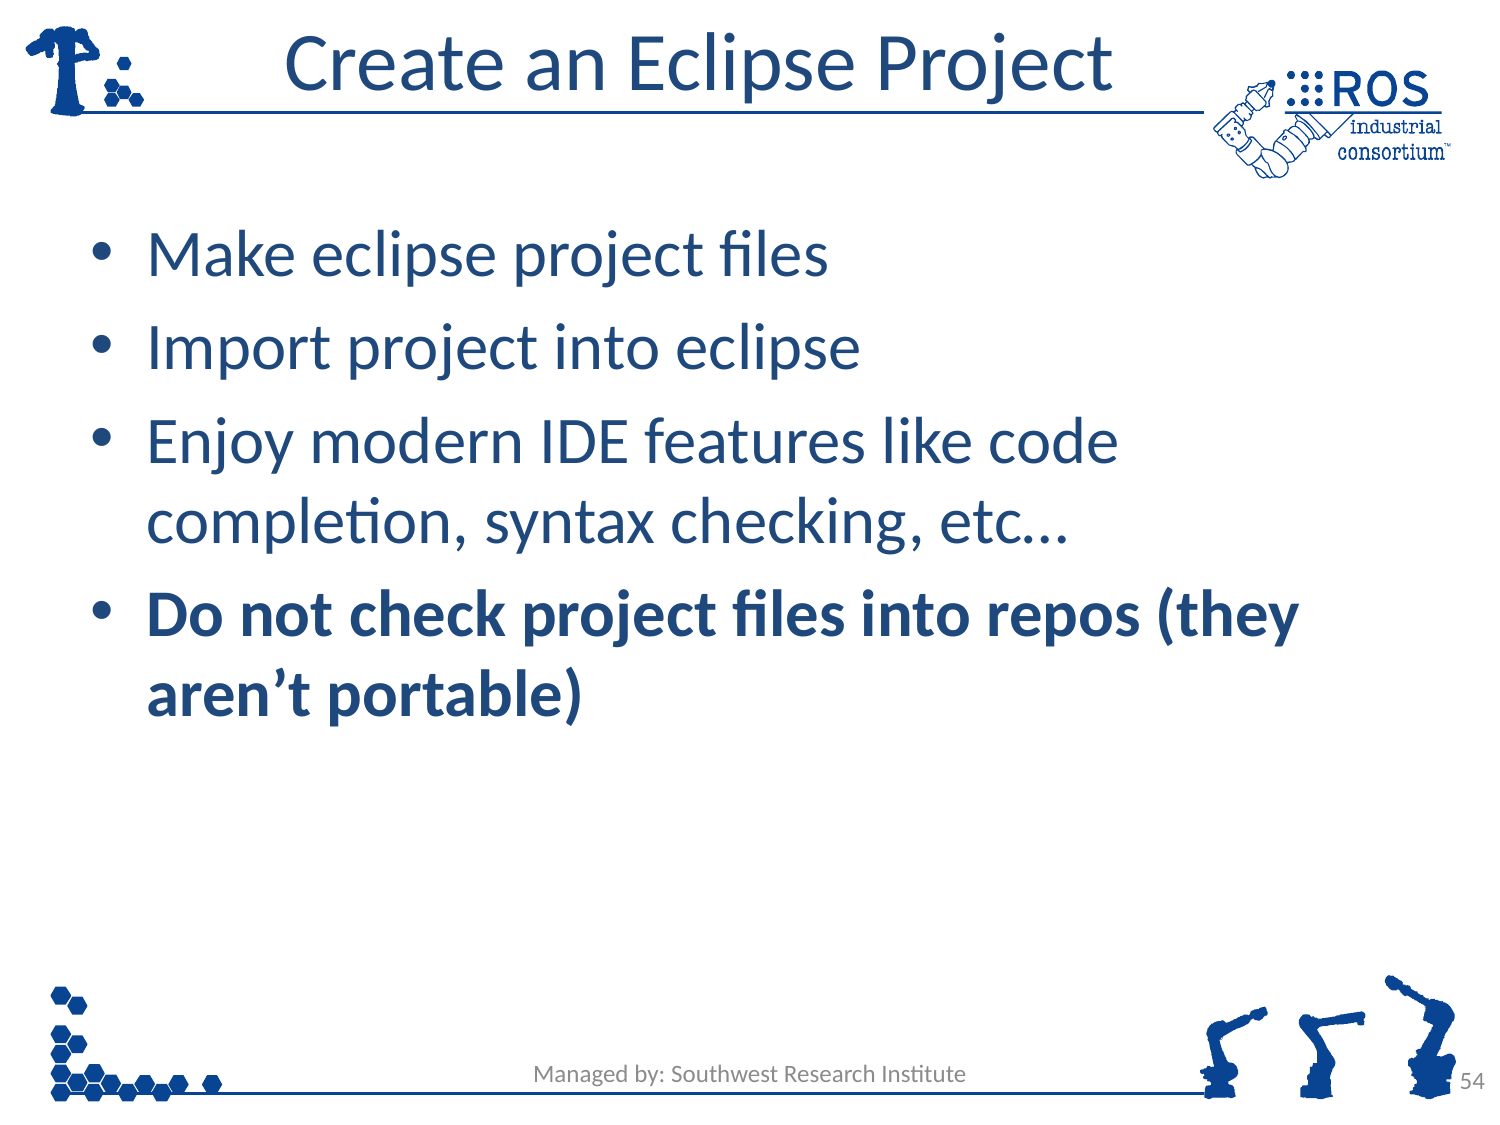

# Create an Eclipse Project
Make eclipse project files
Import project into eclipse
Enjoy modern IDE features like code completion, syntax checking, etc…
Do not check project files into repos (they aren’t portable)

Managed by: Southwest Research Institute
54